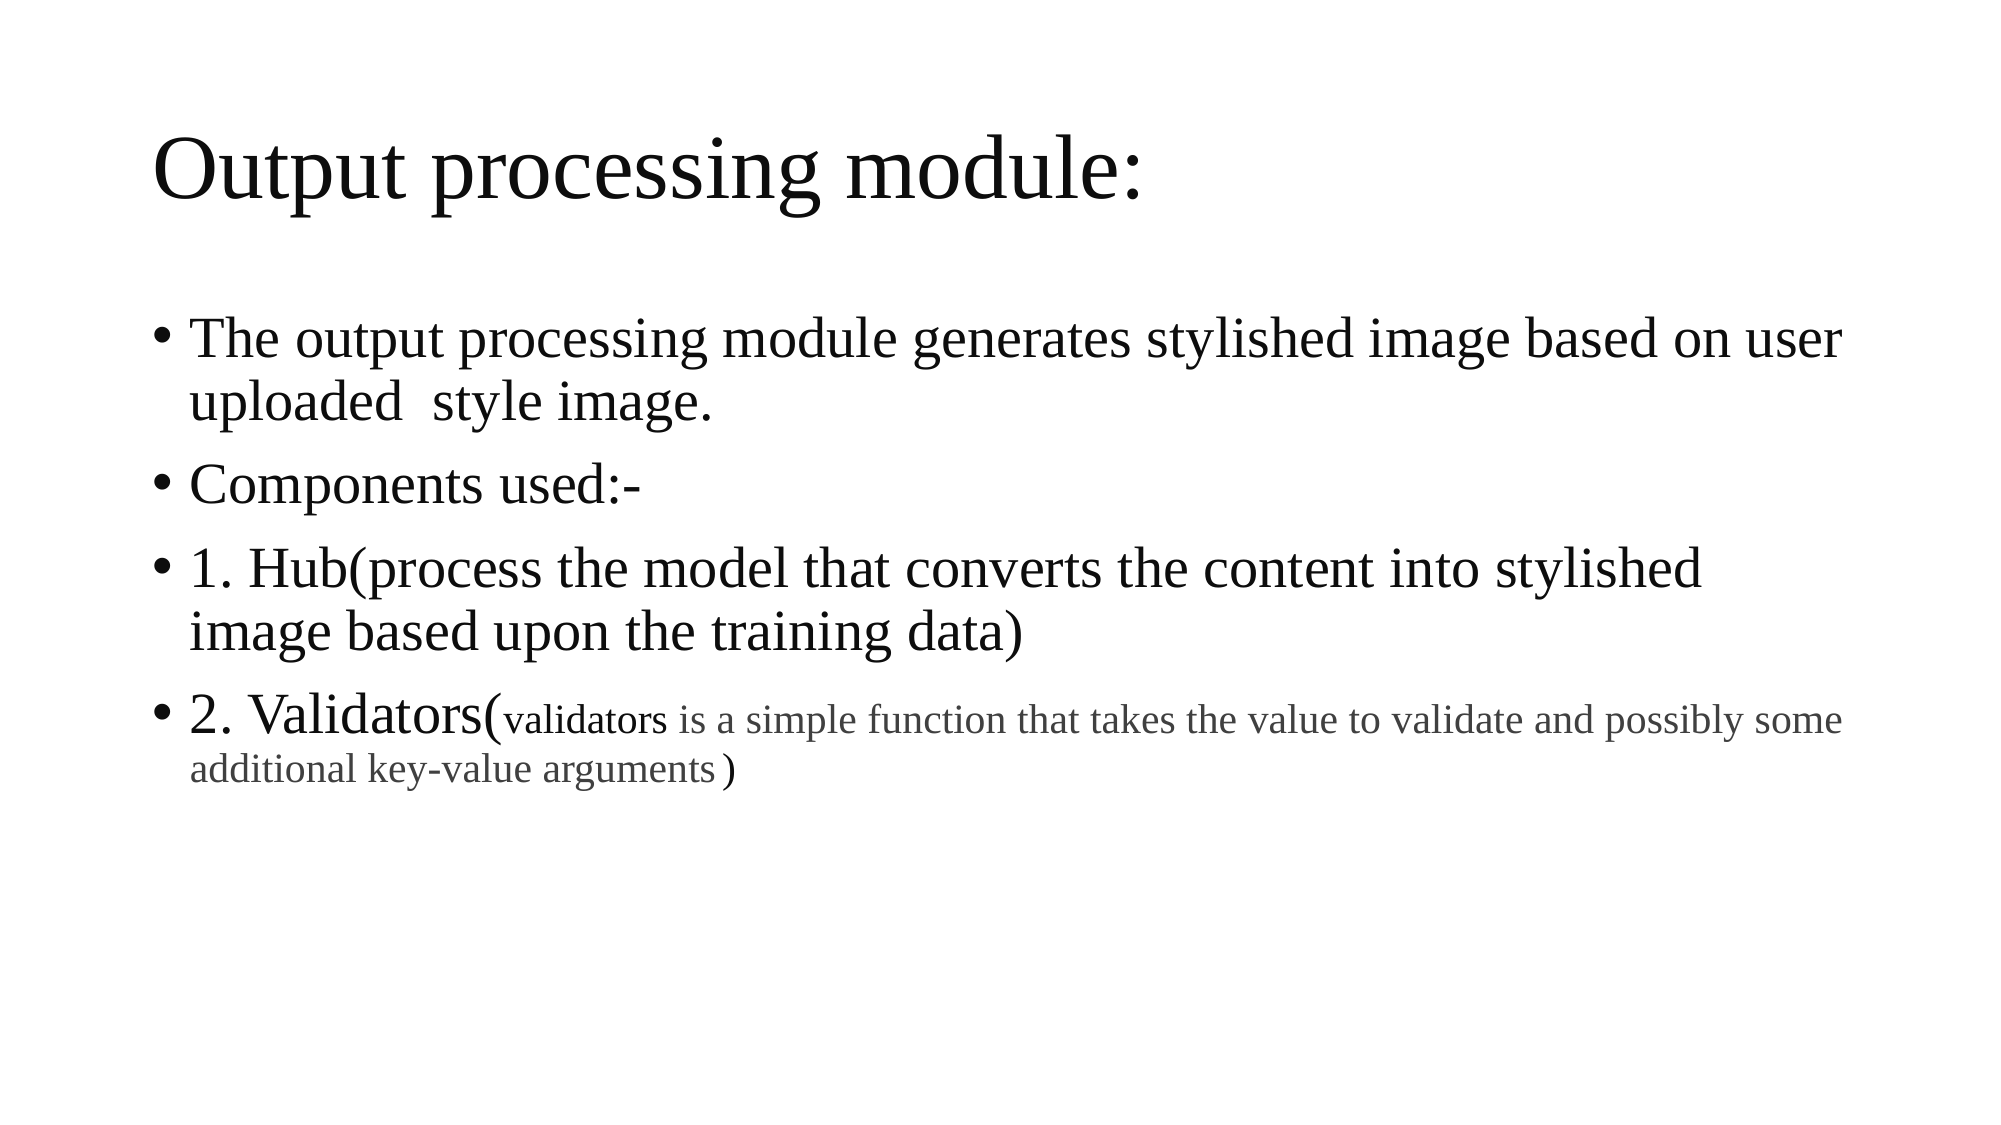

# Output processing module:
The output processing module generates stylished image based on user uploaded  style image.
Components used:-
1. Hub(process the model that converts the content into stylished image based upon the training data)
2. Validators(validators is a simple function that takes the value to validate and possibly some additional key-value arguments )